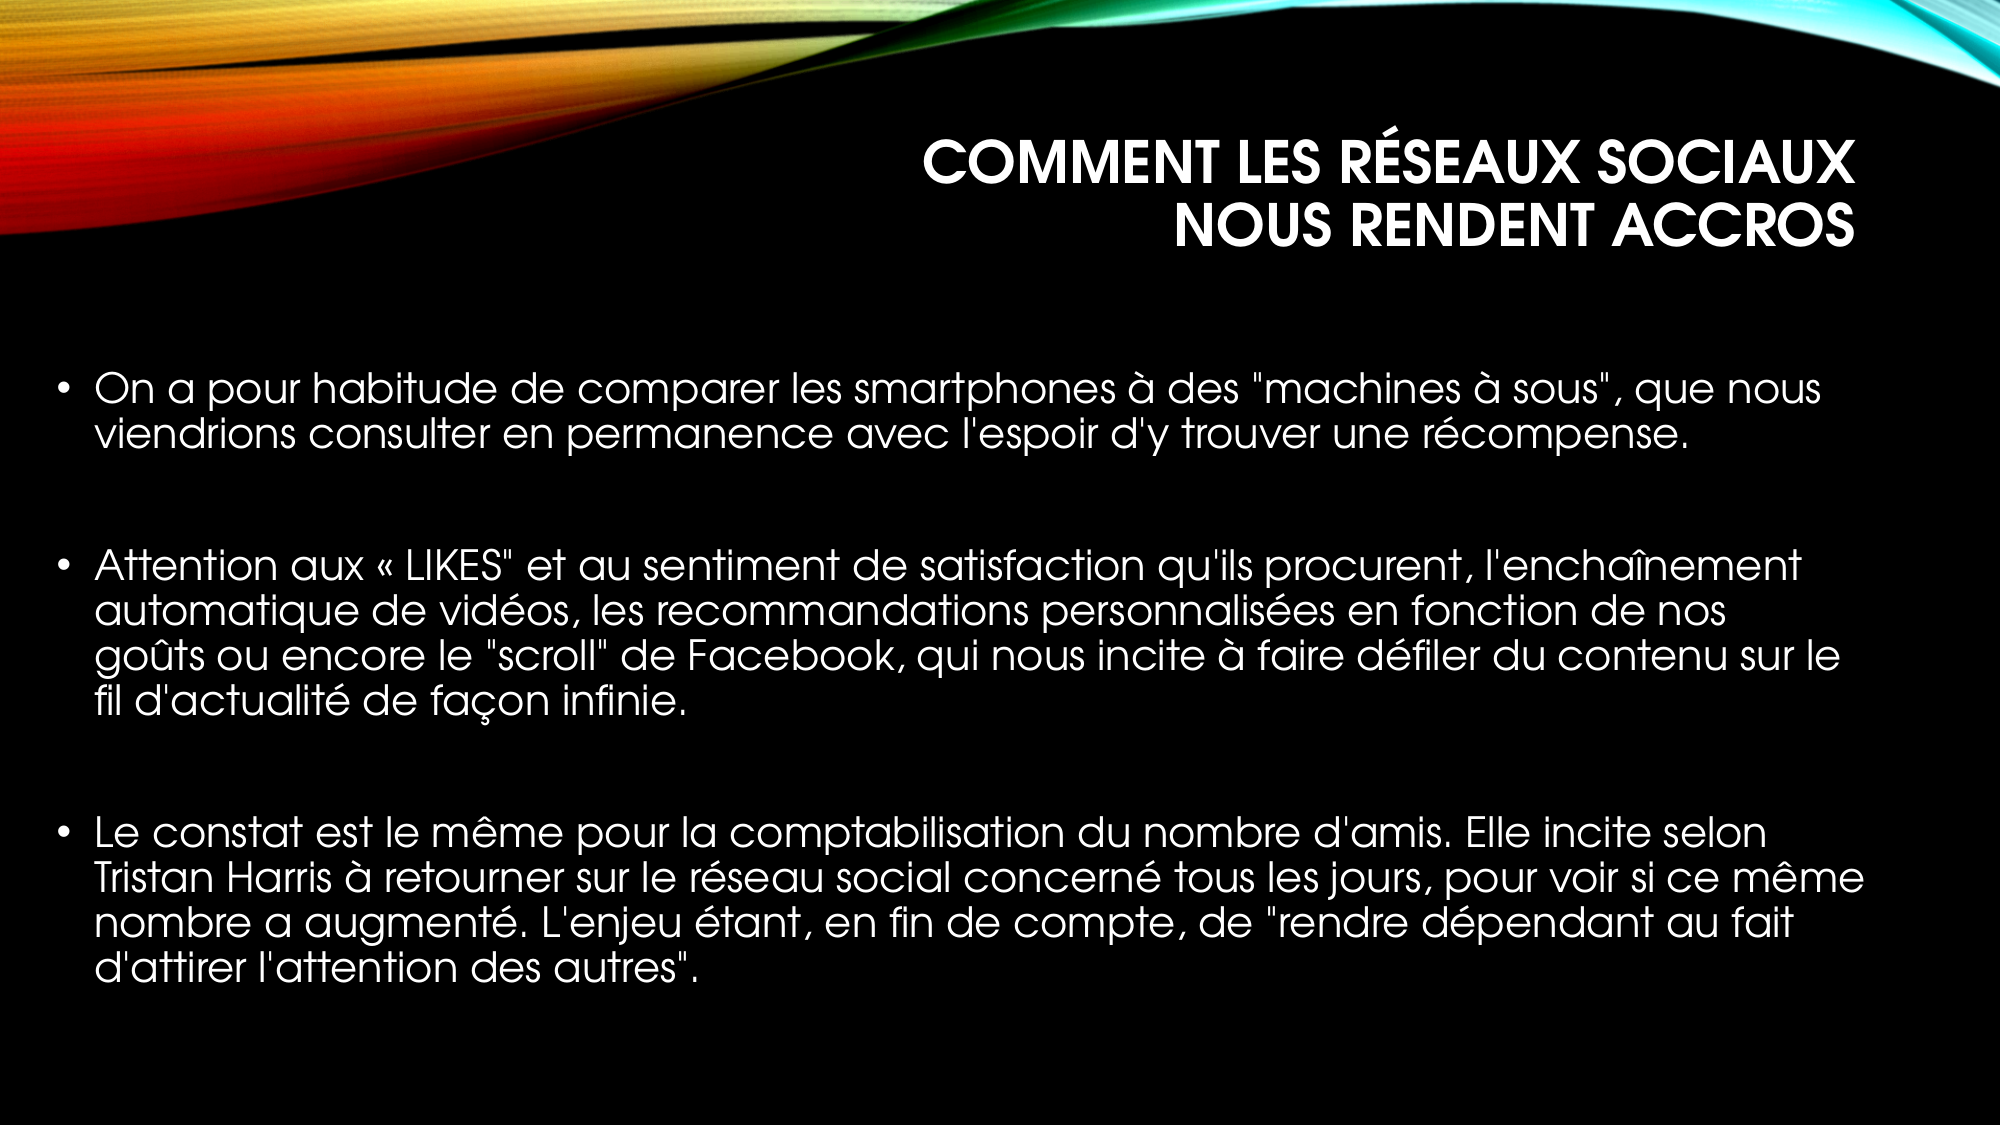

# comment les réseaux sociaux nous rendent accros
On a pour habitude de comparer les smartphones à des "machines à sous", que nous viendrions consulter en permanence avec l'espoir d'y trouver une récompense.

Attention aux « LIKES" et au sentiment de satisfaction qu'ils procurent, l'enchaînement automatique de vidéos, les recommandations personnalisées en fonction de nos goûts ou encore le "scroll" de Facebook, qui nous incite à faire défiler du contenu sur le fil d'actualité de façon infinie.

Le constat est le même pour la comptabilisation du nombre d'amis. Elle incite selon Tristan Harris à retourner sur le réseau social concerné tous les jours, pour voir si ce même nombre a augmenté. L'enjeu étant, en fin de compte, de "rendre dépendant au fait d'attirer l'attention des autres".